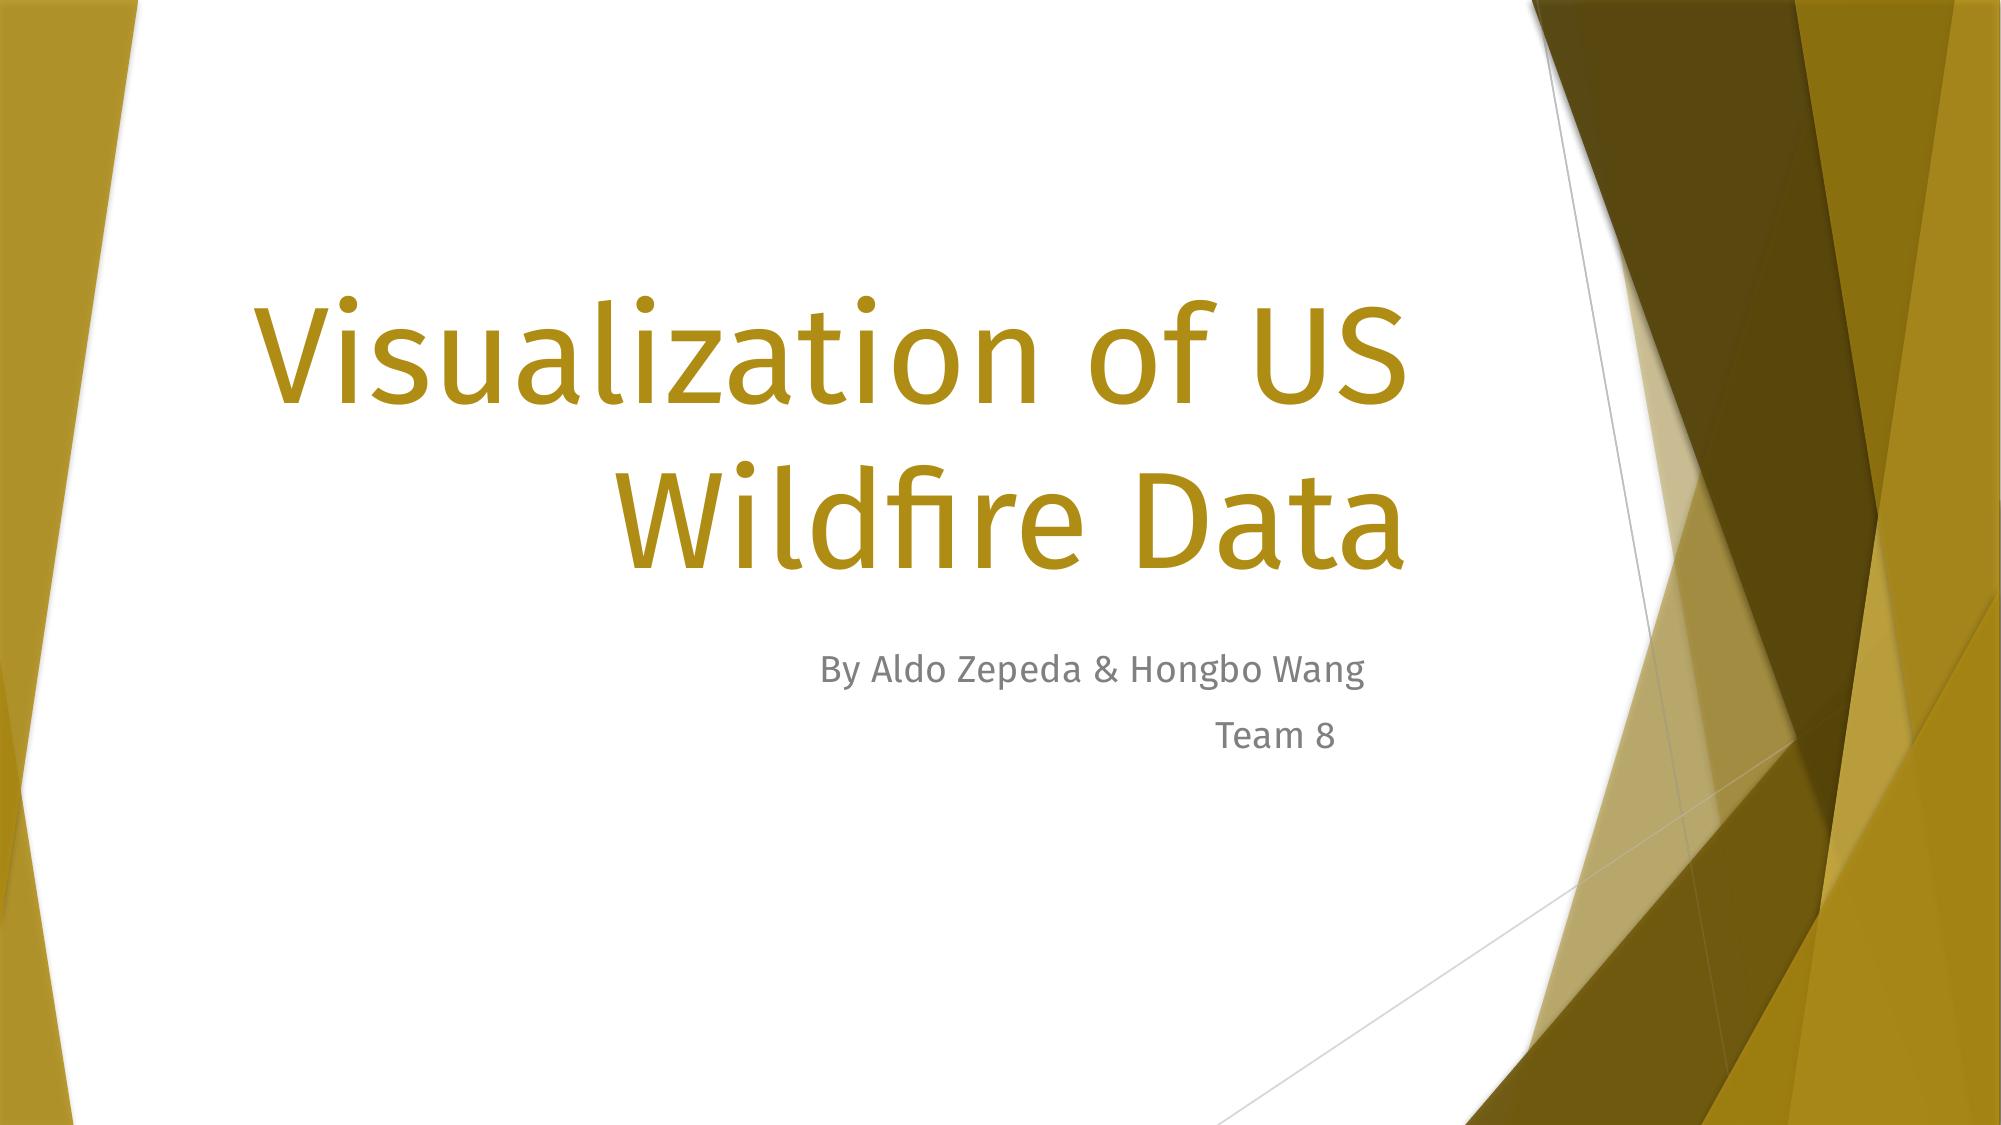

# Visualization of US Wildfire Data
By Aldo Zepeda & Hongbo Wang
Team 8